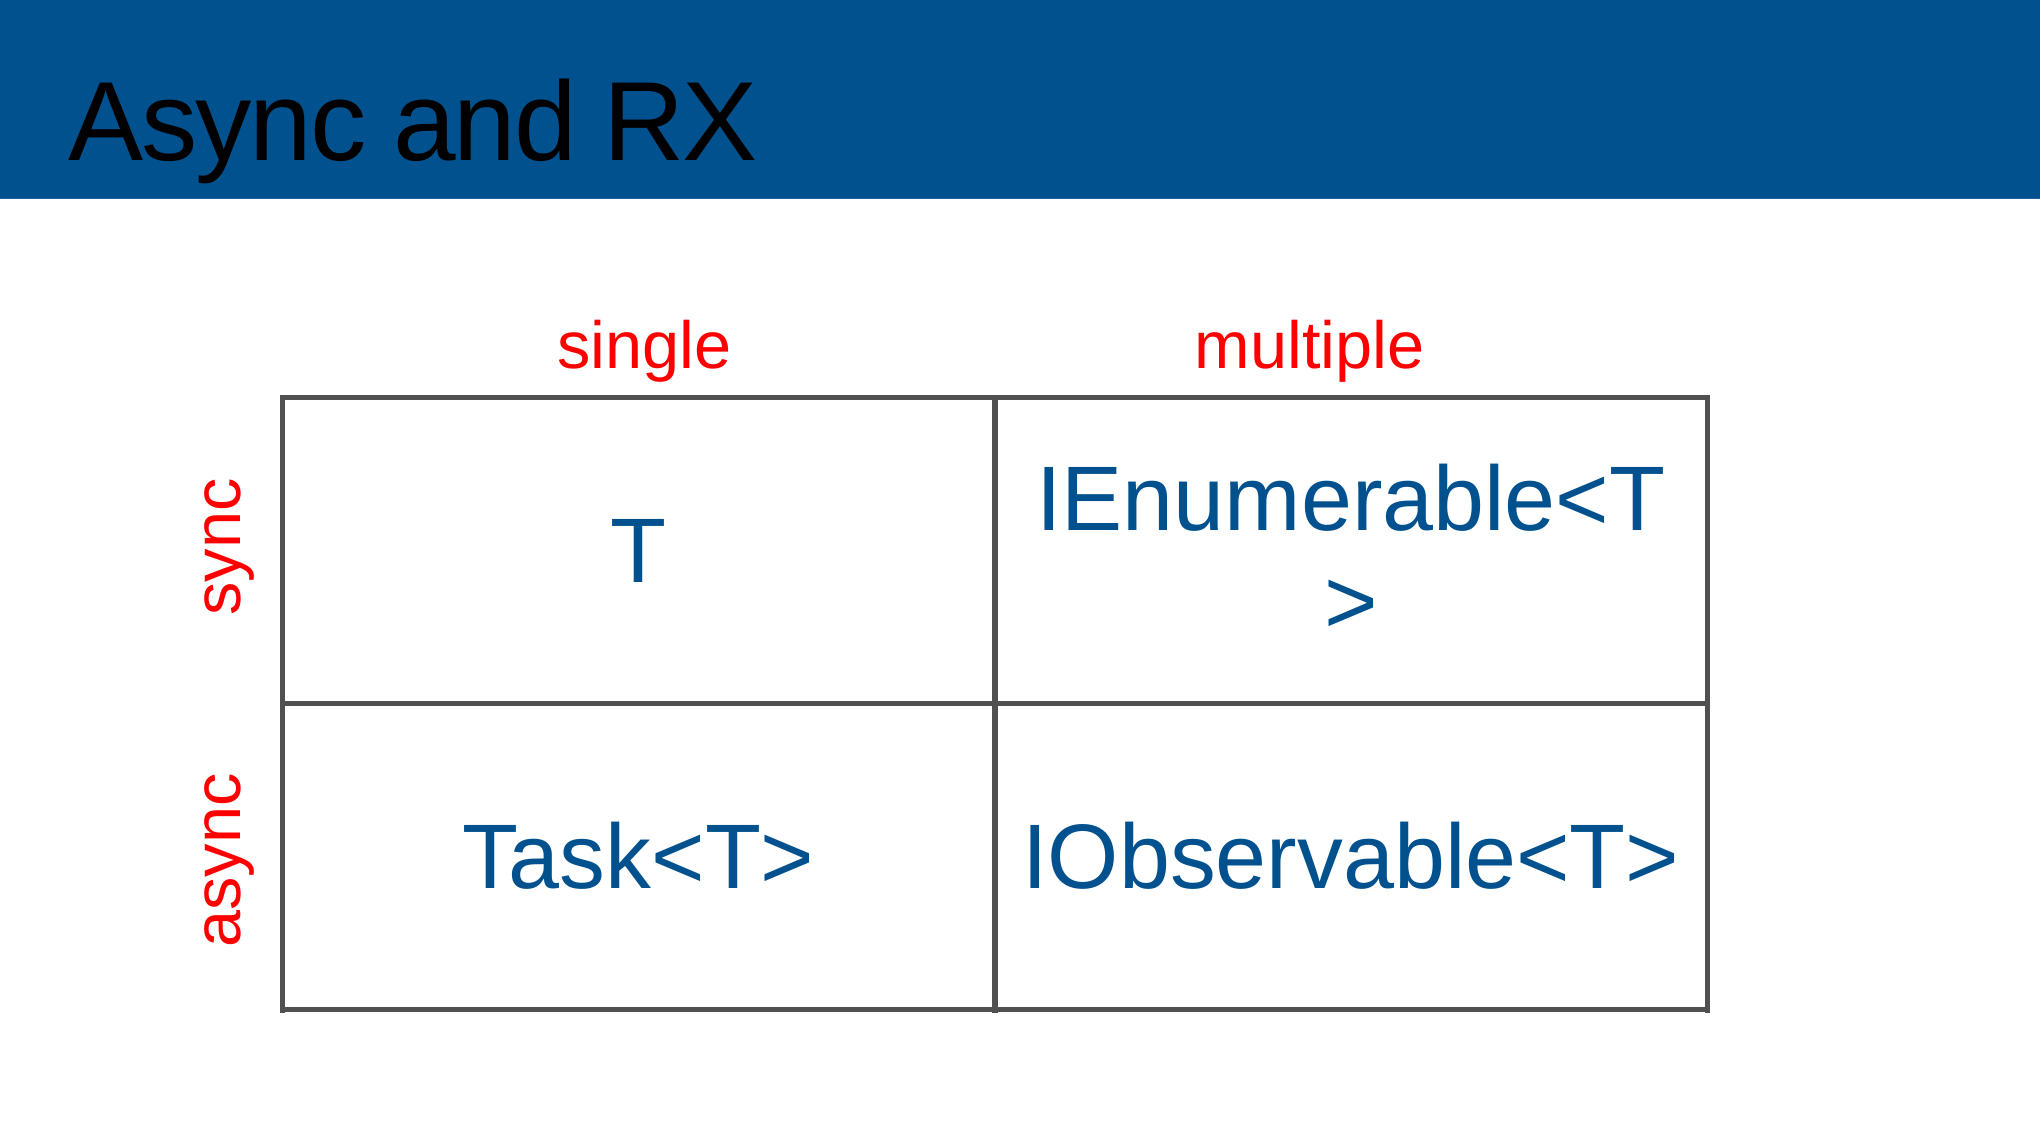

# Async and RX
single
multiple
| T | IEnumerable<T> |
| --- | --- |
| Task<T> | IObservable<T> |
sync
async